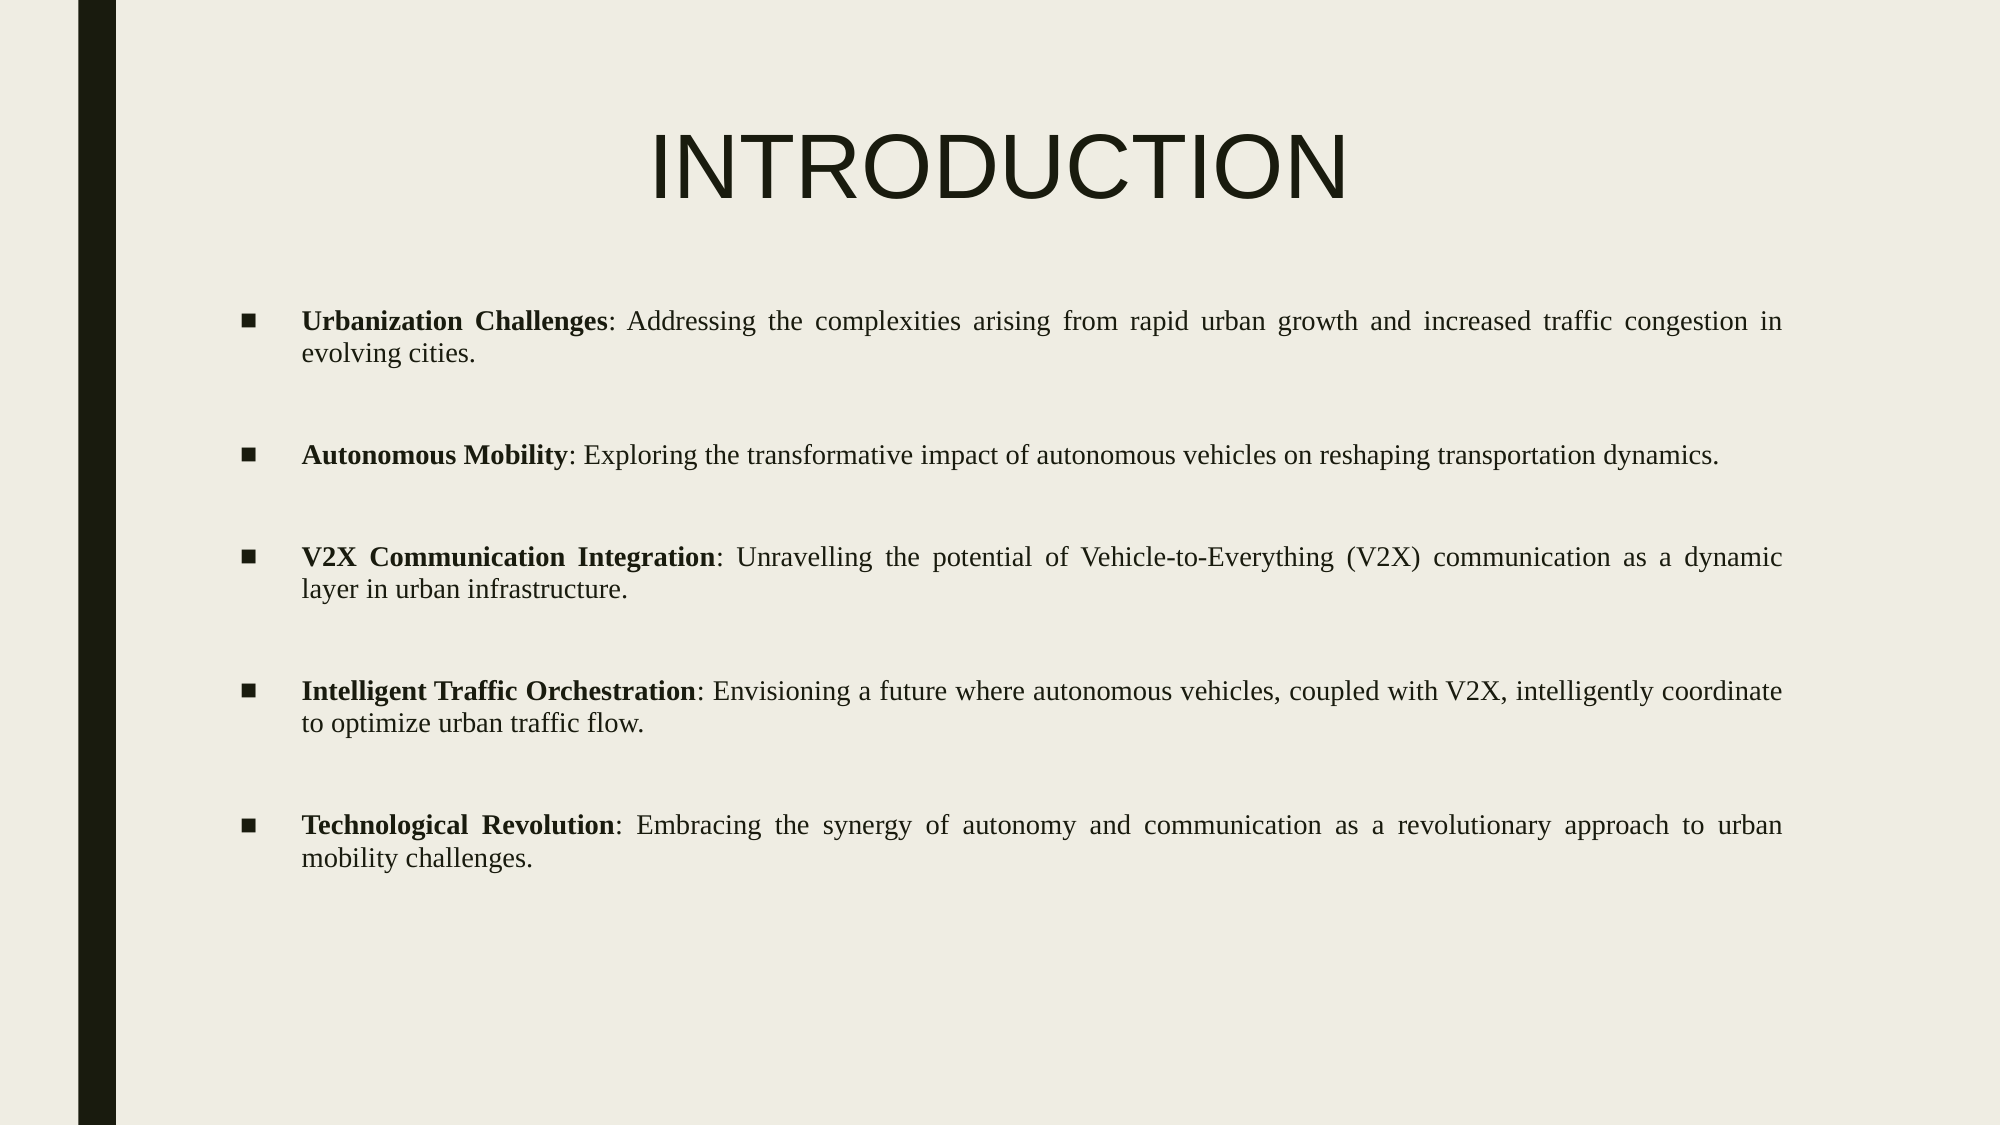

# INTRODUCTION
Urbanization Challenges: Addressing the complexities arising from rapid urban growth and increased traffic congestion in evolving cities.

Autonomous Mobility: Exploring the transformative impact of autonomous vehicles on reshaping transportation dynamics.

V2X Communication Integration: Unravelling the potential of Vehicle-to-Everything (V2X) communication as a dynamic layer in urban infrastructure.

Intelligent Traffic Orchestration: Envisioning a future where autonomous vehicles, coupled with V2X, intelligently coordinate to optimize urban traffic flow.

Technological Revolution: Embracing the synergy of autonomy and communication as a revolutionary approach to urban mobility challenges.